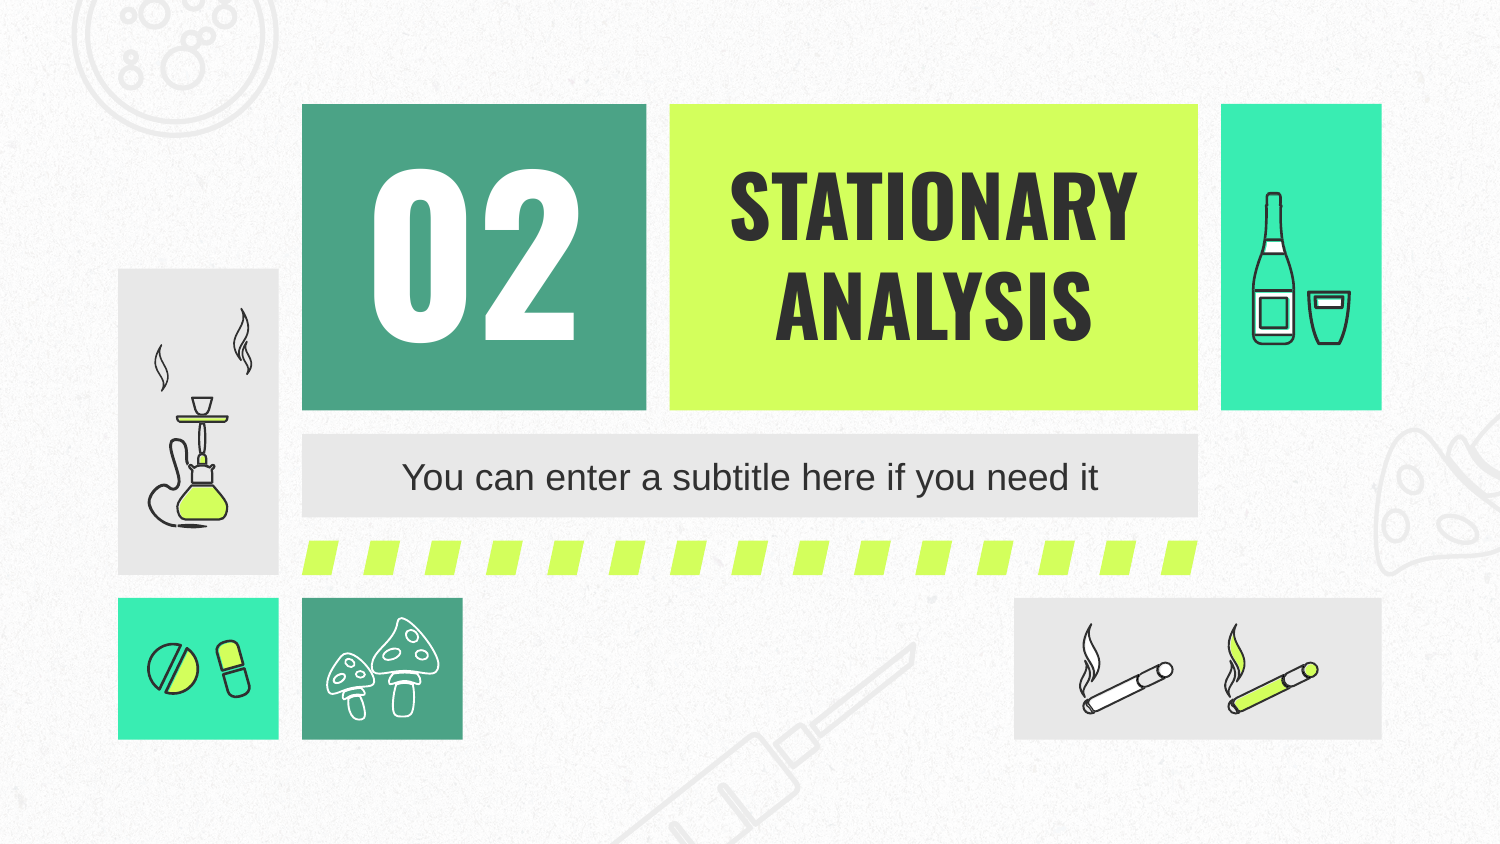

# 02
STATIONARY
ANALYSIS

You can enter a subtitle here if you need it